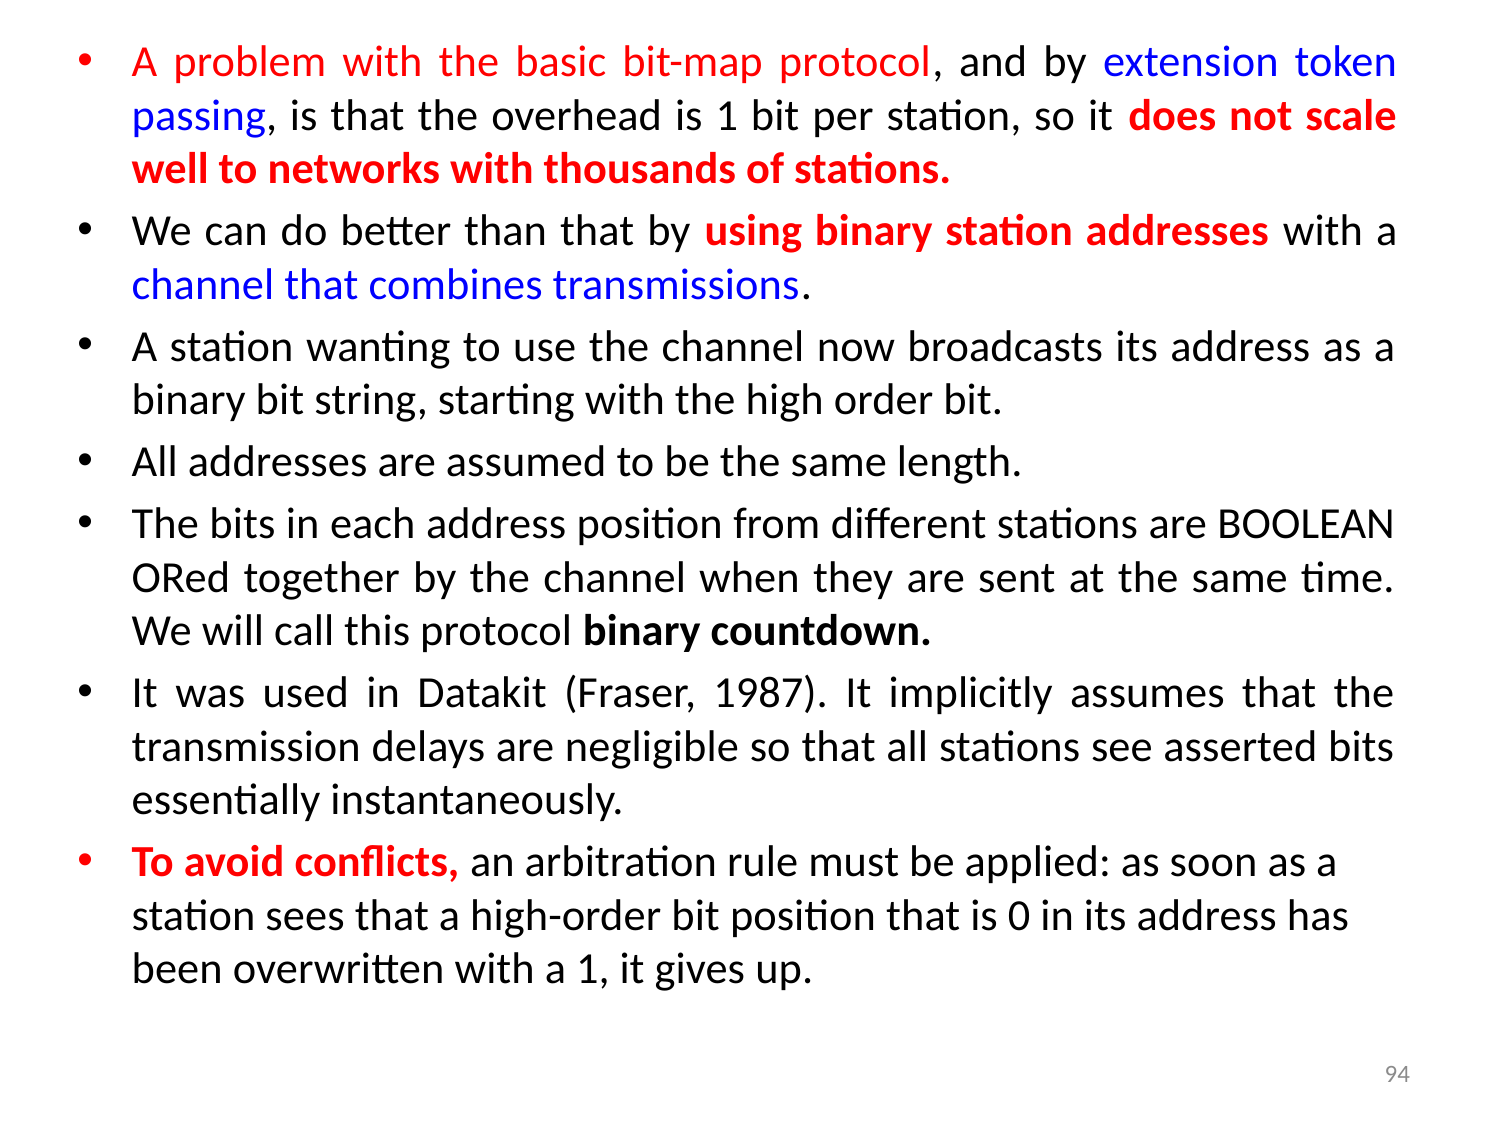

A problem with the basic bit-map protocol, and by extension token passing, is that the overhead is 1 bit per station, so it does not scale well to networks with thousands of stations.
We can do better than that by using binary station addresses with a channel that combines transmissions.
A station wanting to use the channel now broadcasts its address as a binary bit string, starting with the high order bit.
All addresses are assumed to be the same length.
The bits in each address position from different stations are BOOLEAN ORed together by the channel when they are sent at the same time. We will call this protocol binary countdown.
It was used in Datakit (Fraser, 1987). It implicitly assumes that the transmission delays are negligible so that all stations see asserted bits essentially instantaneously.
To avoid conflicts, an arbitration rule must be applied: as soon as a station sees that a high-order bit position that is 0 in its address has been overwritten with a 1, it gives up.
94